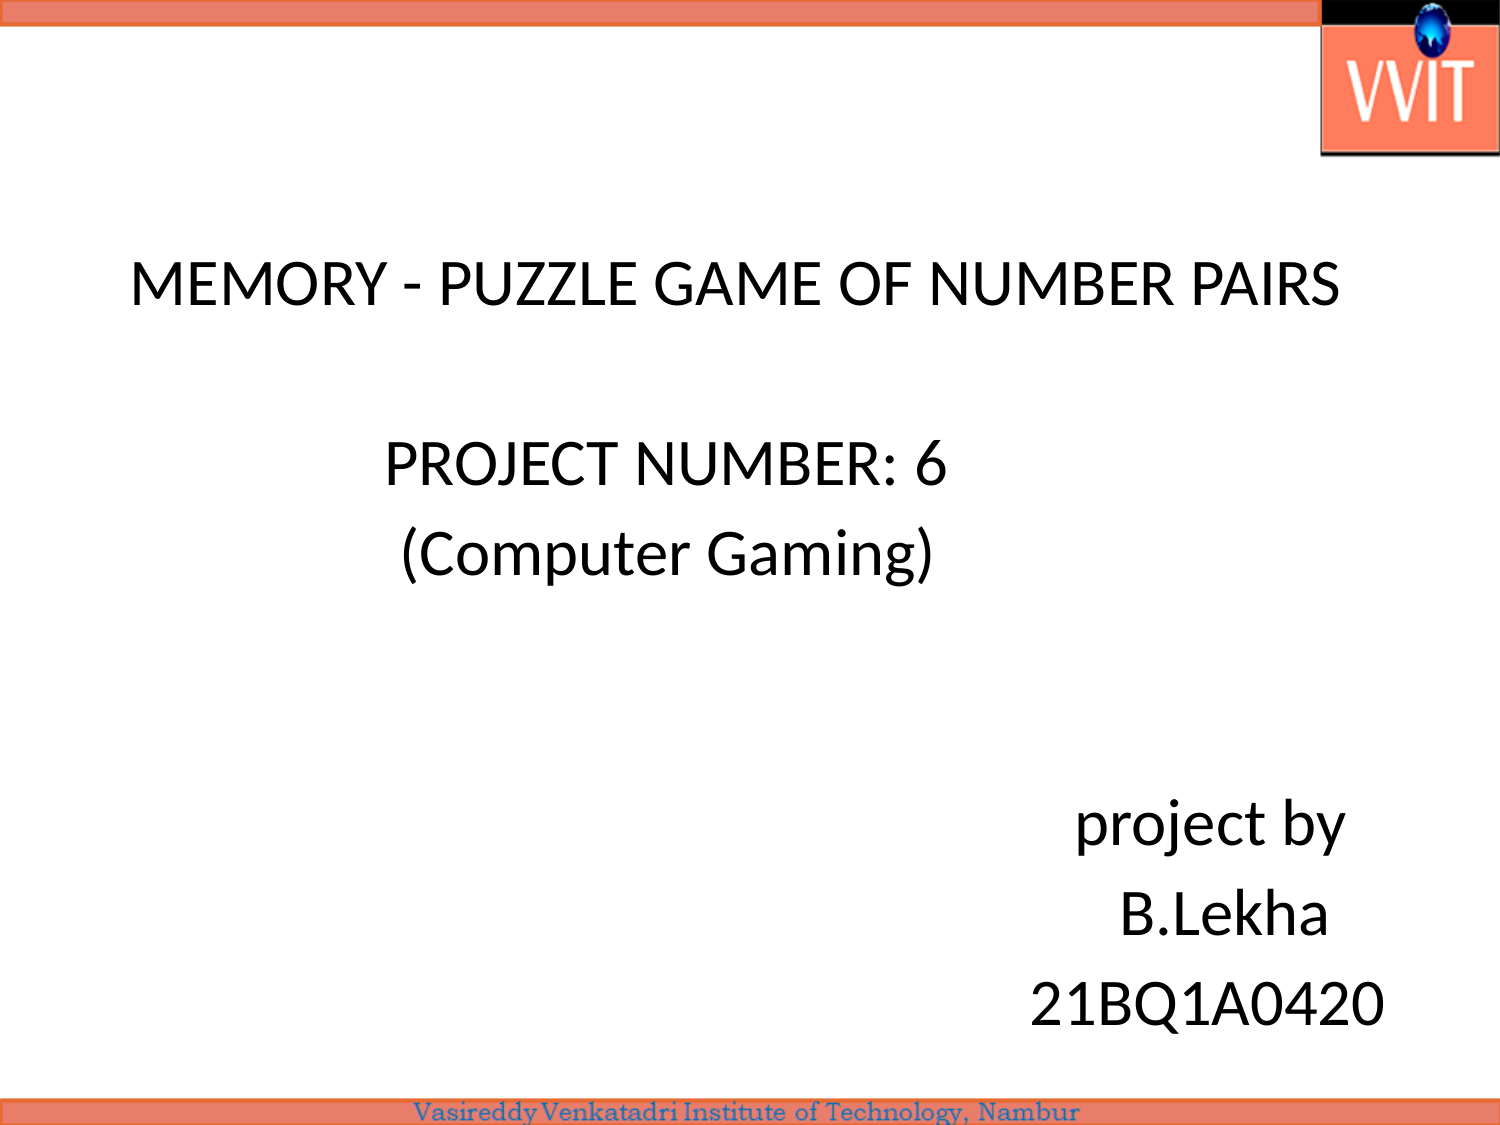

#

MEMORY - PUZZLE GAME OF NUMBER PAIRS

                 PROJECT NUMBER: 6
                  (Computer Gaming)

                                                               project by
                                                                  B.Lekha
                                                            21BQ1A0420